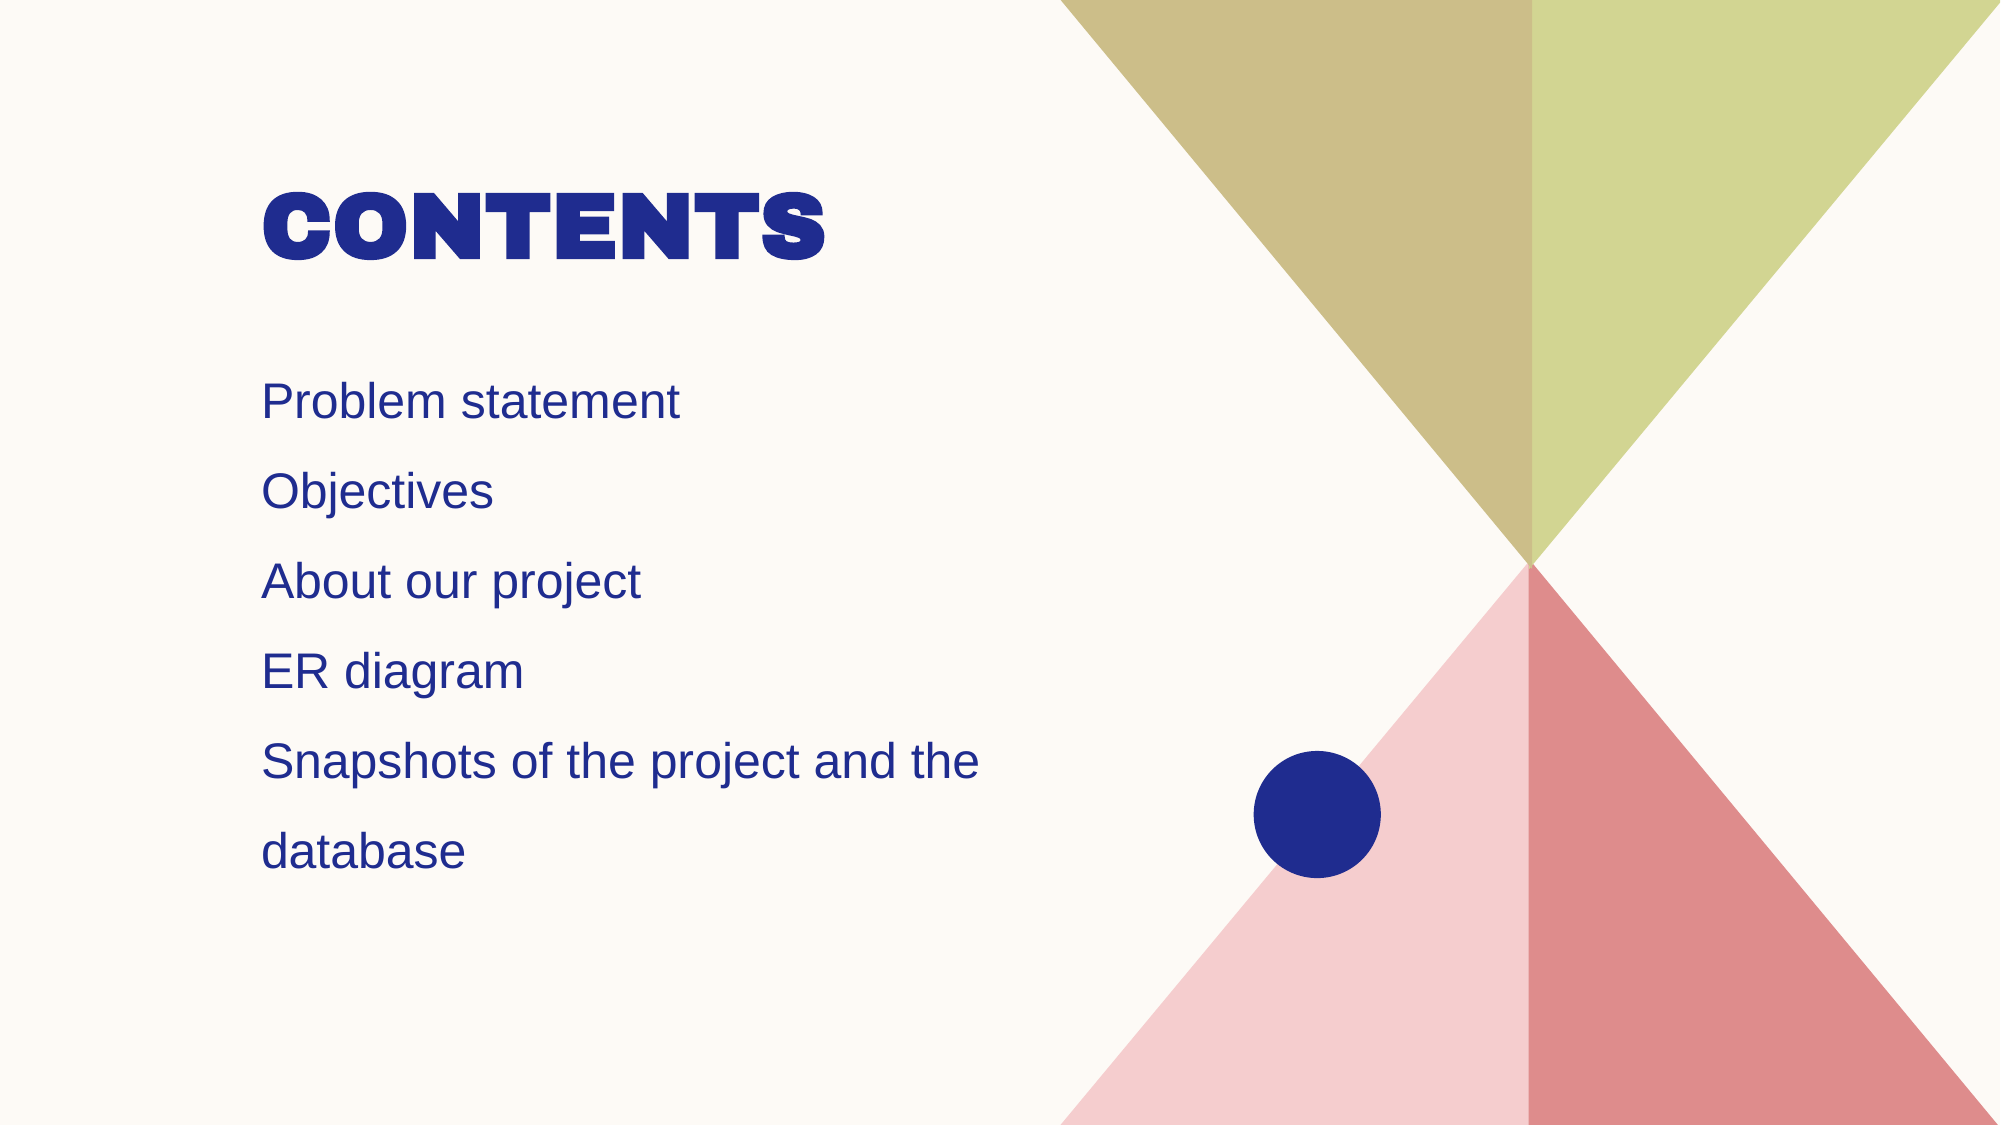

# CONTENTS
Problem statement
Objectives
About our project
ER diagram
Snapshots of the project and the database